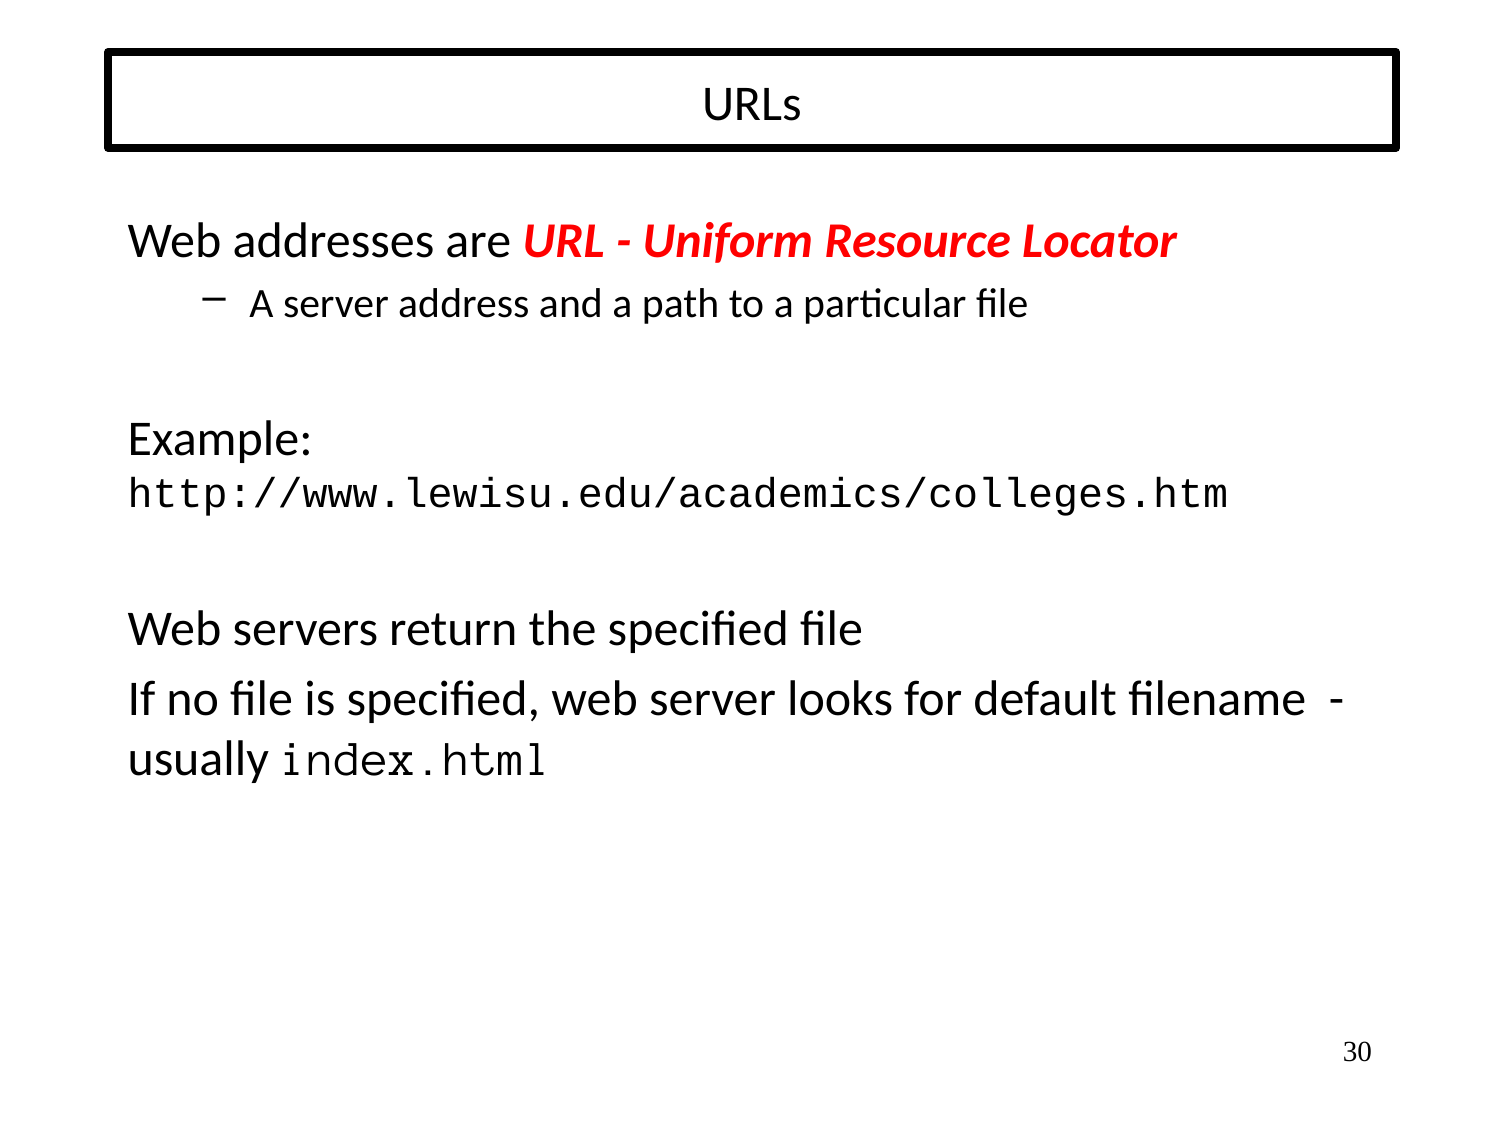

# URLs
Web addresses are URL - Uniform Resource Locator
A server address and a path to a particular file

Example:
http://www.lewisu.edu/academics/colleges.htm

Web servers return the specified file
If no file is specified, web server looks for default filename  -usually index.html

30